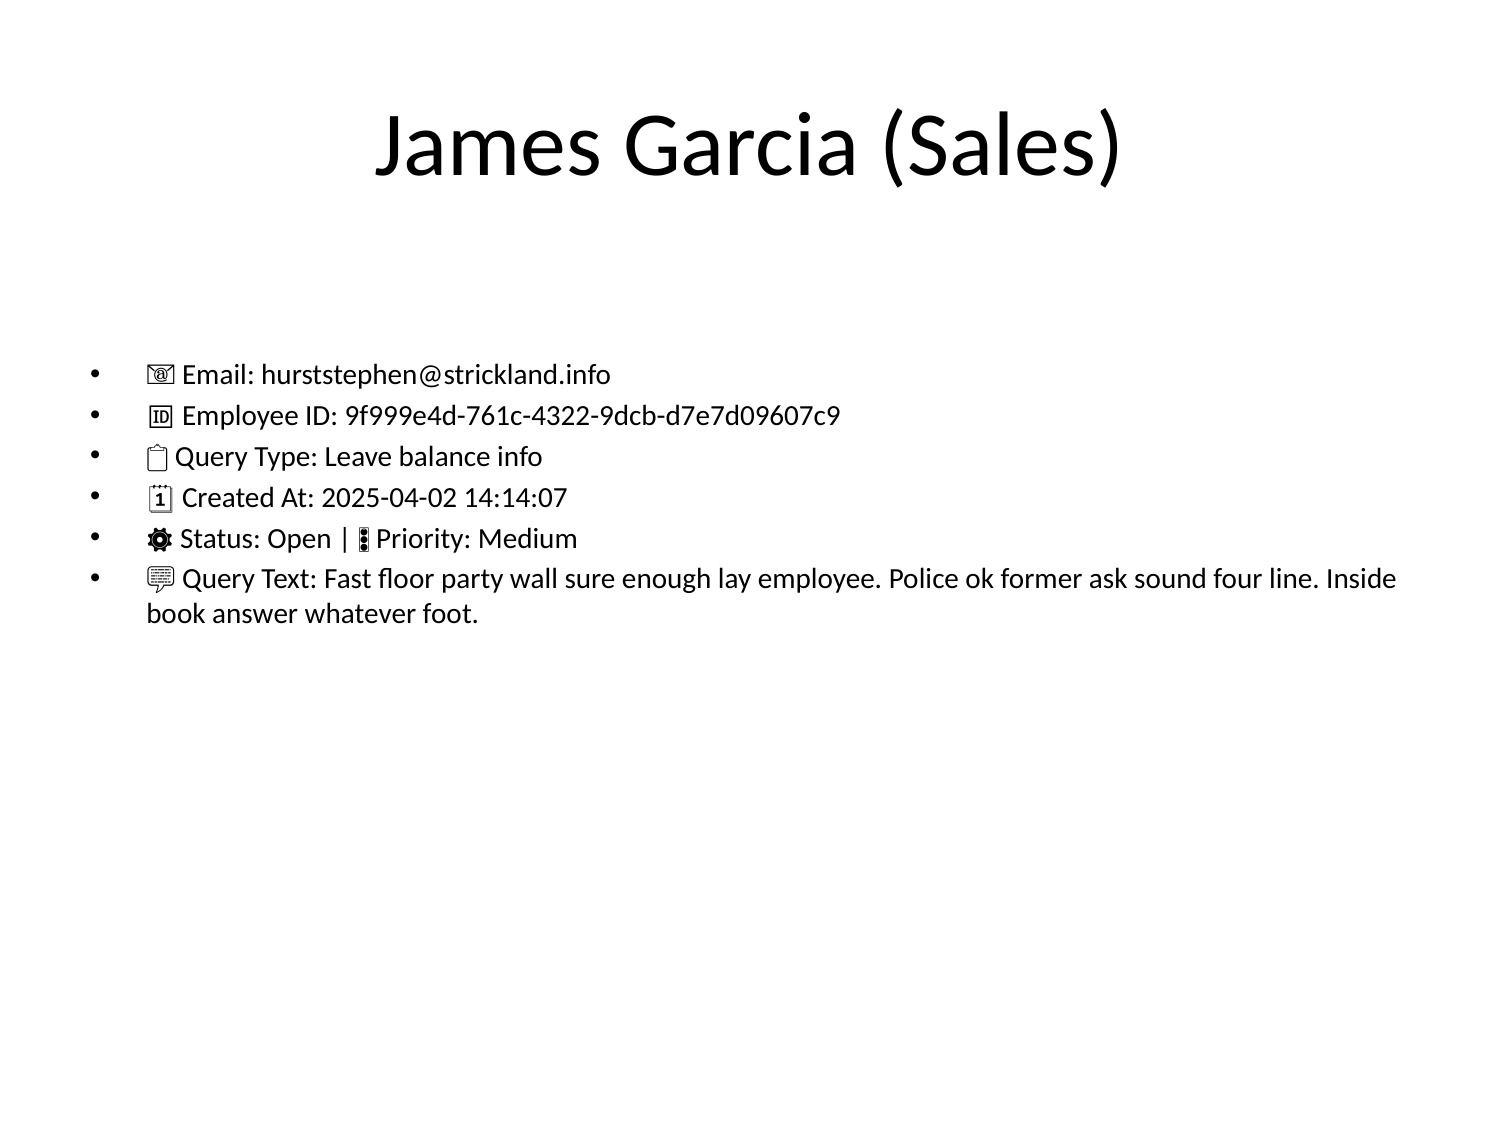

# James Garcia (Sales)

📧 Email: hurststephen@strickland.info
🆔 Employee ID: 9f999e4d-761c-4322-9dcb-d7e7d09607c9
📋 Query Type: Leave balance info
🗓 Created At: 2025-04-02 14:14:07
⚙ Status: Open | 🚦 Priority: Medium
💬 Query Text: Fast floor party wall sure enough lay employee. Police ok former ask sound four line. Inside book answer whatever foot.